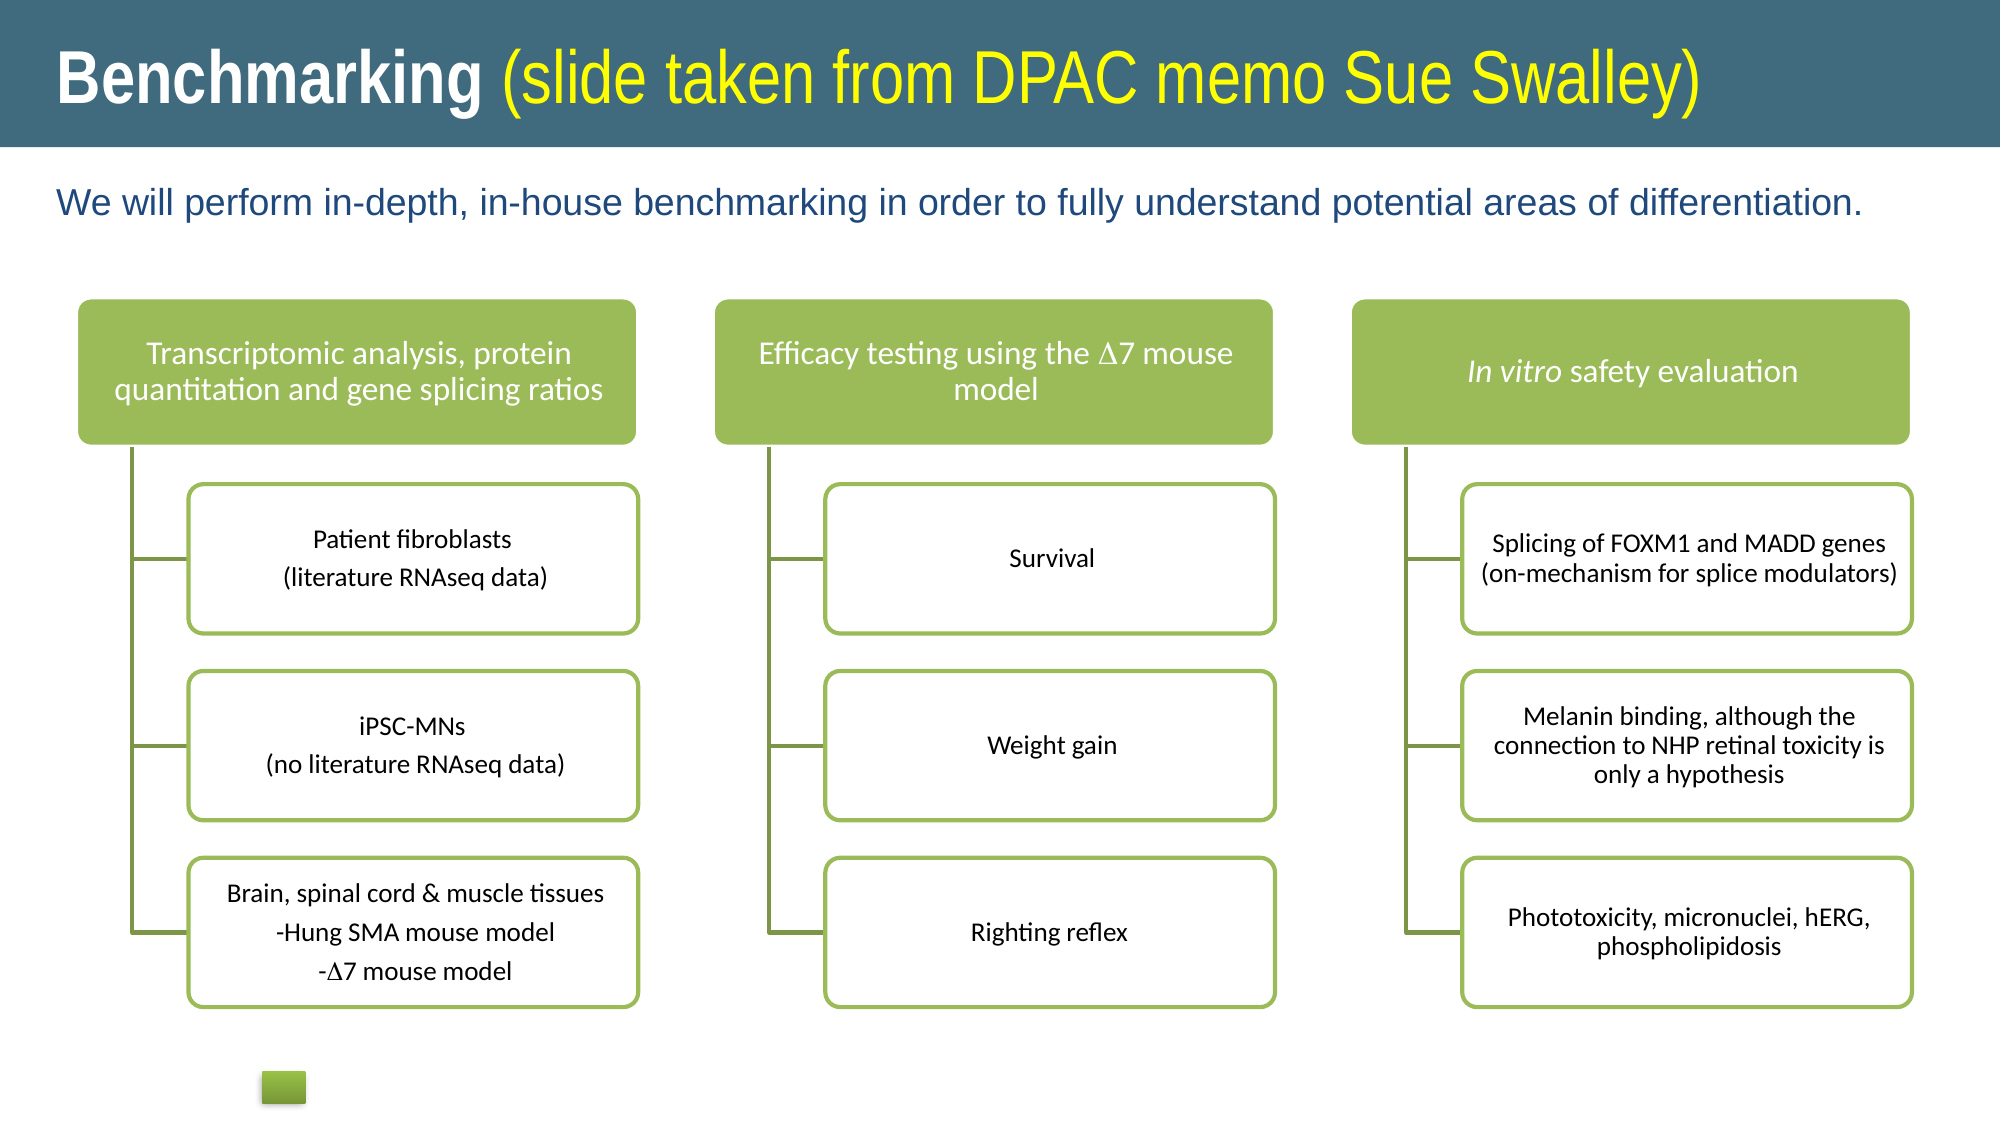

Benchmarking (slide taken from DPAC memo Sue Swalley)
We will perform in-depth, in-house benchmarking in order to fully understand potential areas of differentiation.
Transcriptomic analysis, protein quantitation and gene splicing ratios
Patient fibroblasts
(literature RNAseq data)
iPSC-MNs
(no literature RNAseq data)
Brain, spinal cord & muscle tissues
-Hung SMA mouse model
-Δ7 mouse model
Efficacy testing using the Δ7 mouse model
Survival
Weight gain
Righting reflex
In vitro safety evaluation
Splicing of FOXM1 and MADD genes (on-mechanism for splice modulators)
Melanin binding, although the connection to NHP retinal toxicity is only a hypothesis
Phototoxicity, micronuclei, hERG, phospholipidosis